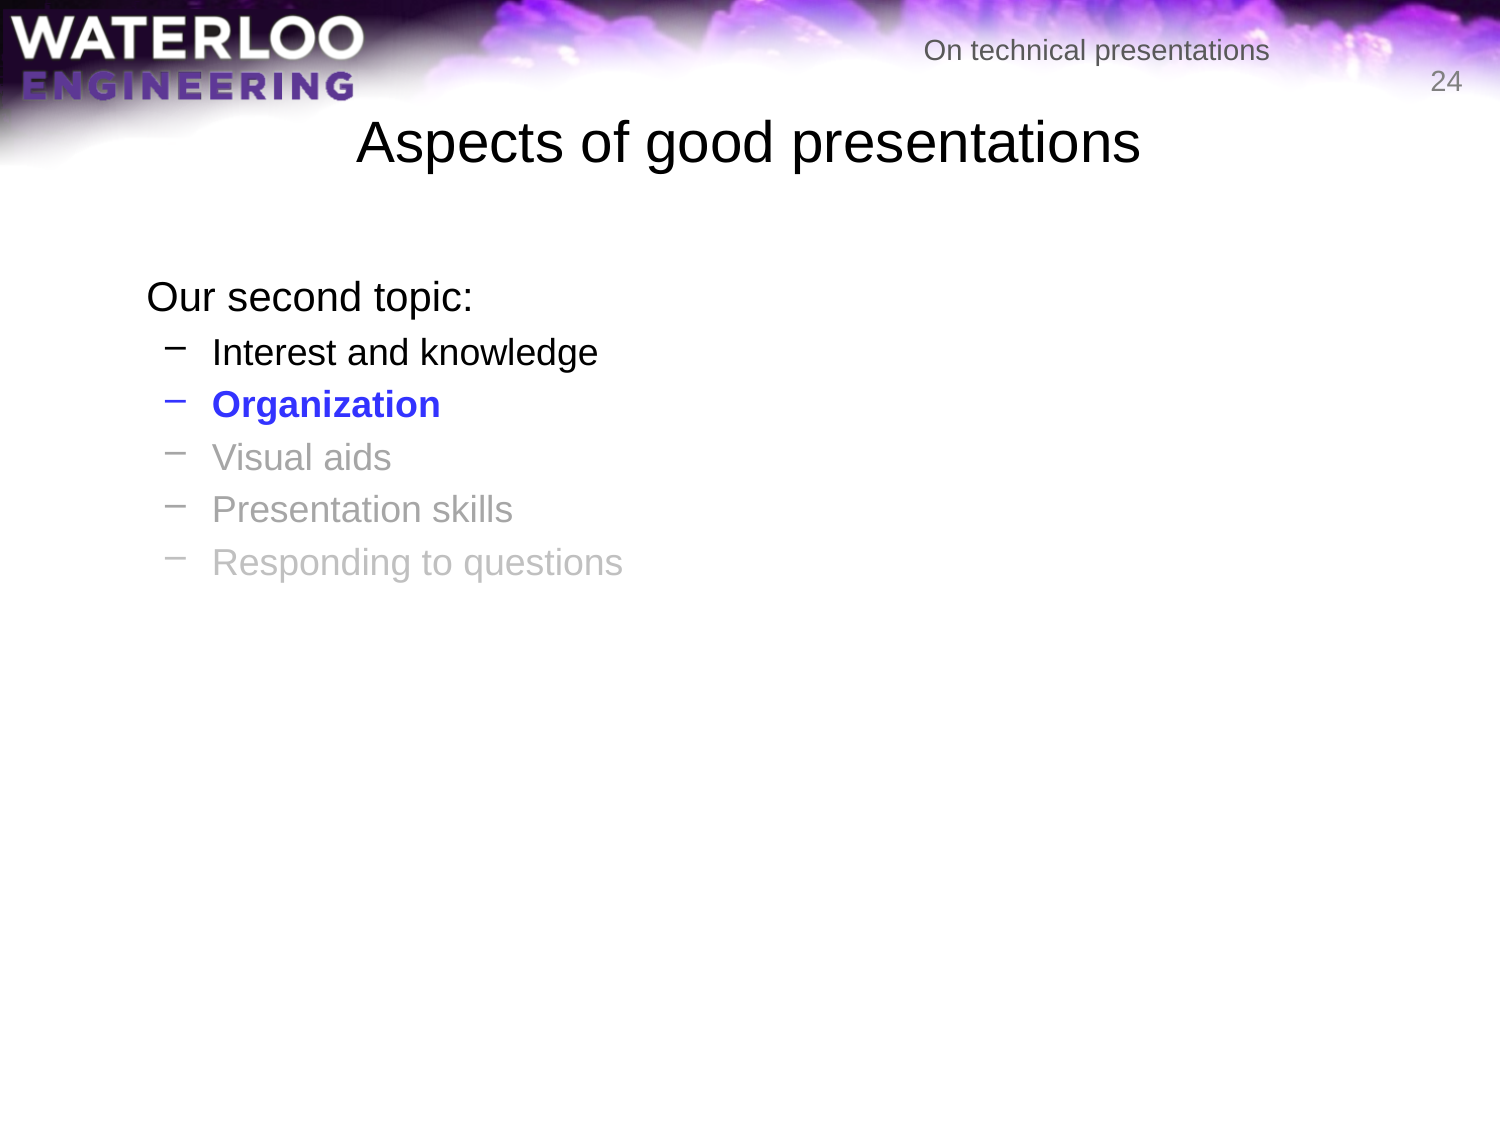

# Aspects of good presentations
24
	Our second topic:
Interest and knowledge
Organization
Visual aids
Presentation skills
Responding to questions